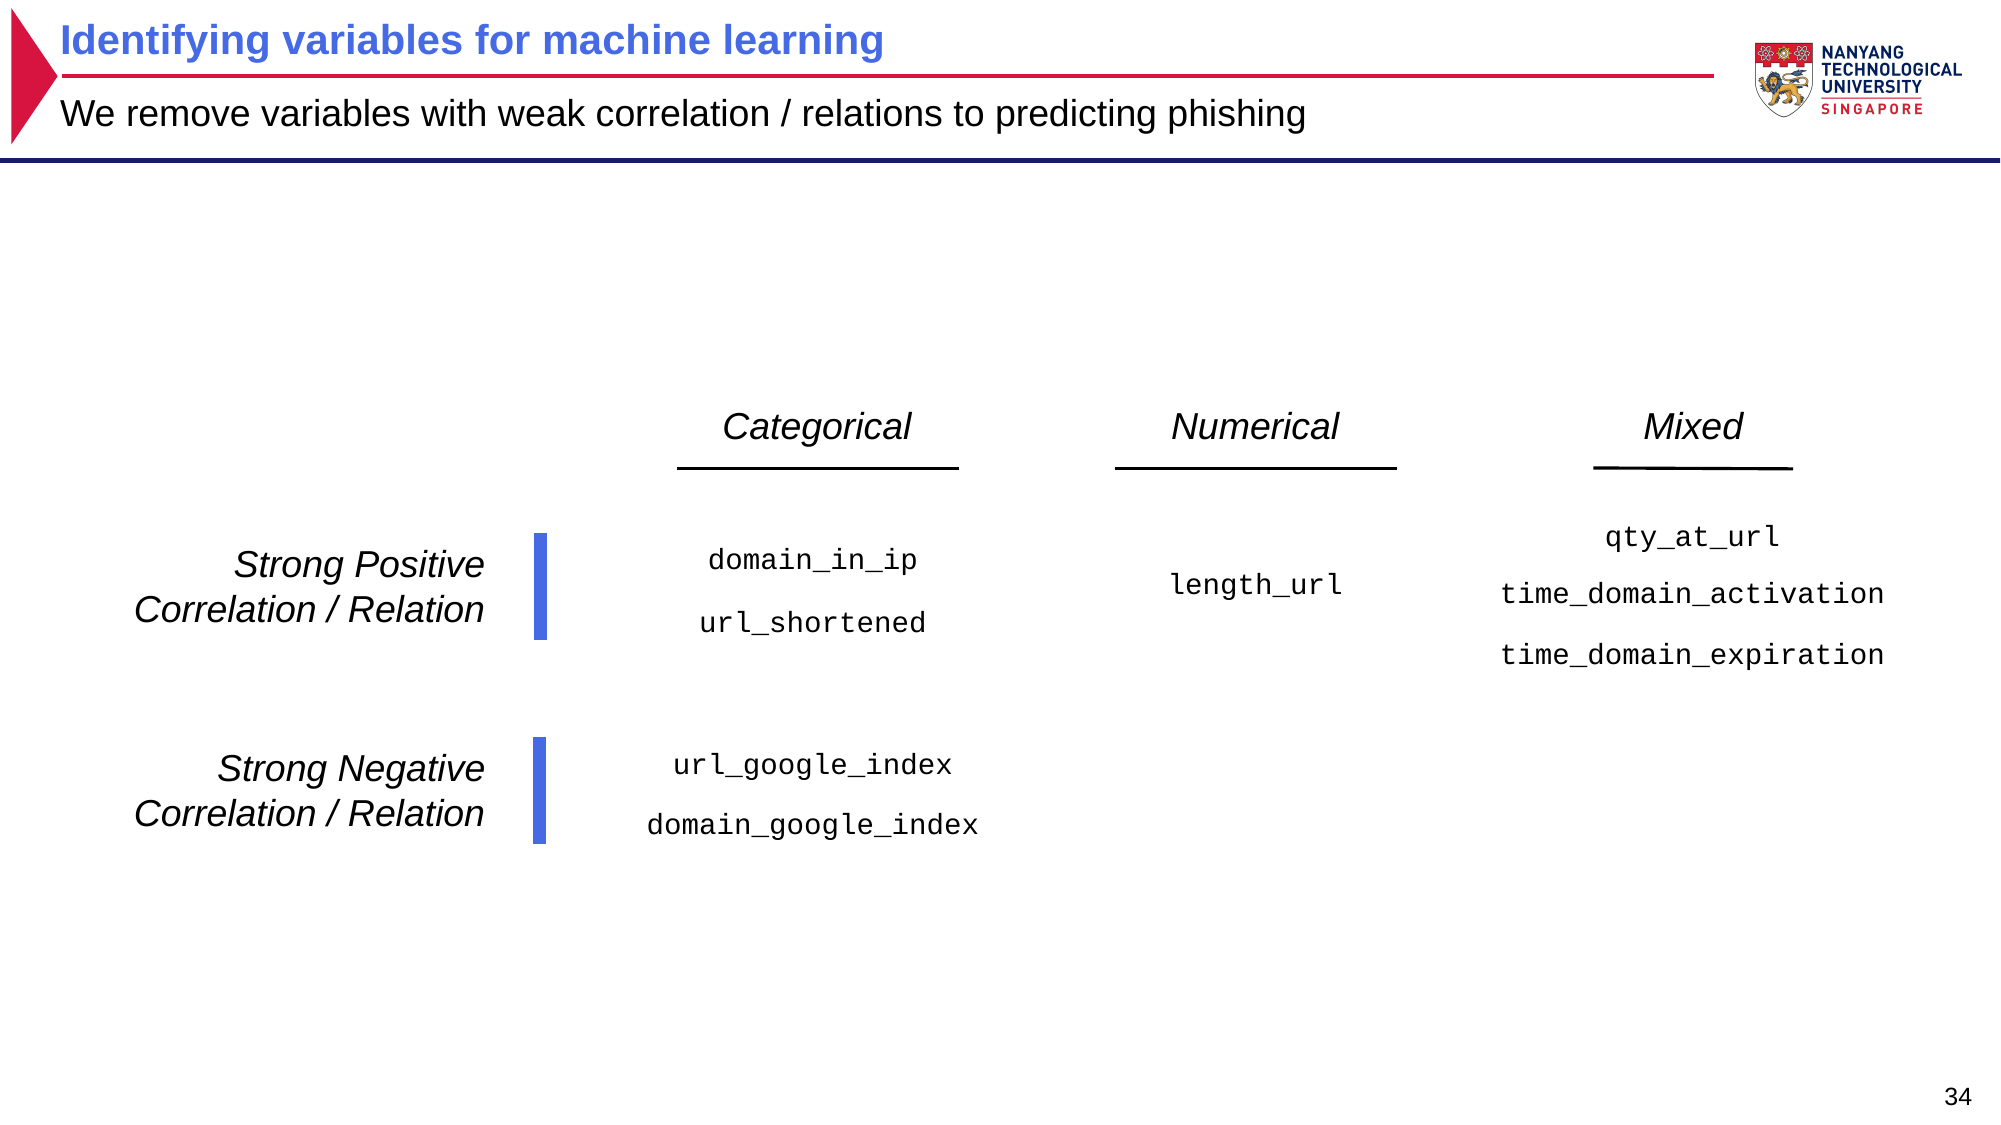

Identifying variables for machine learning
We remove variables with weak correlation / relations to predicting phishing
Categorical
Numerical
Mixed
qty_at_url
Strong Positive Correlation / Relation
domain_in_ip
length_url
time_domain_activation
url_shortened
time_domain_expiration
Strong Negative Correlation / Relation
url_google_index
domain_google_index